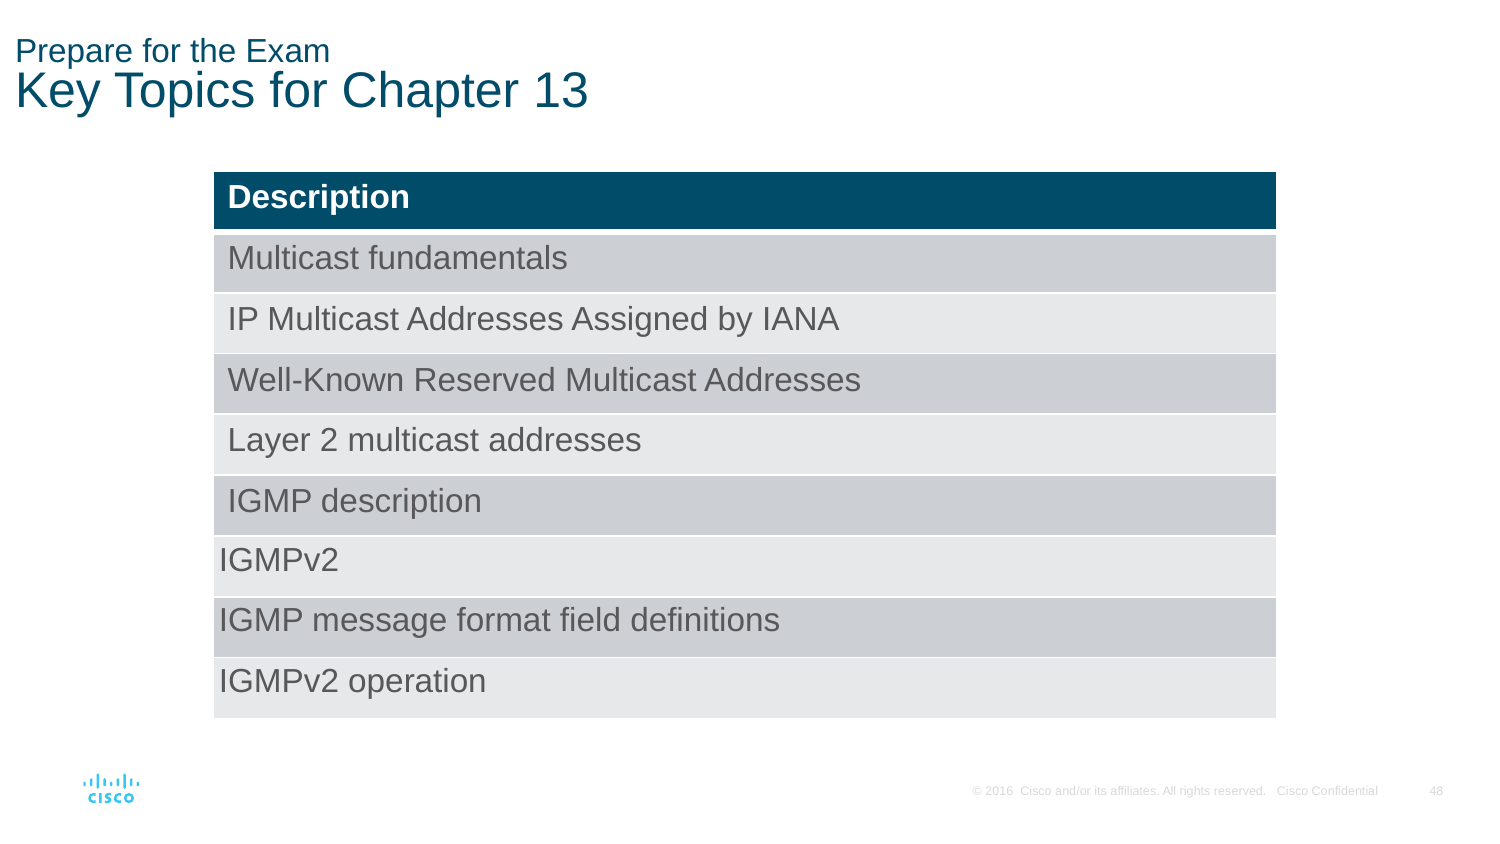

# Prepare for the Exam Key Topics for Chapter 13
| Description |
| --- |
| Multicast fundamentals |
| IP Multicast Addresses Assigned by IANA |
| Well-Known Reserved Multicast Addresses |
| Layer 2 multicast addresses |
| IGMP description |
| IGMPv2 |
| IGMP message format field definitions |
| IGMPv2 operation |